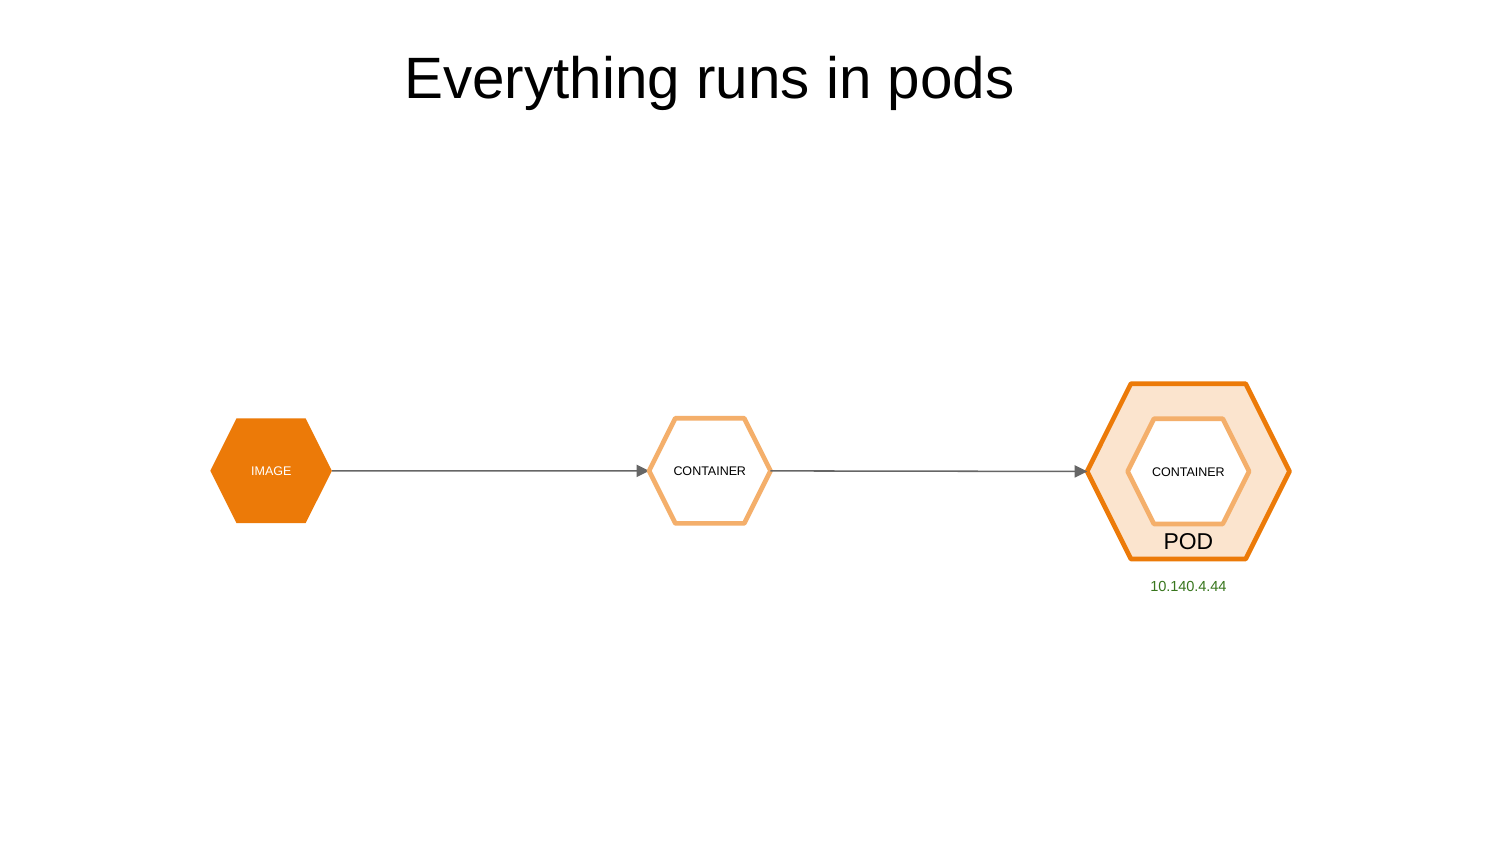

Everything runs in pods

POD
CONTAINER
IMAGE
CONTAINER
10.140.4.44